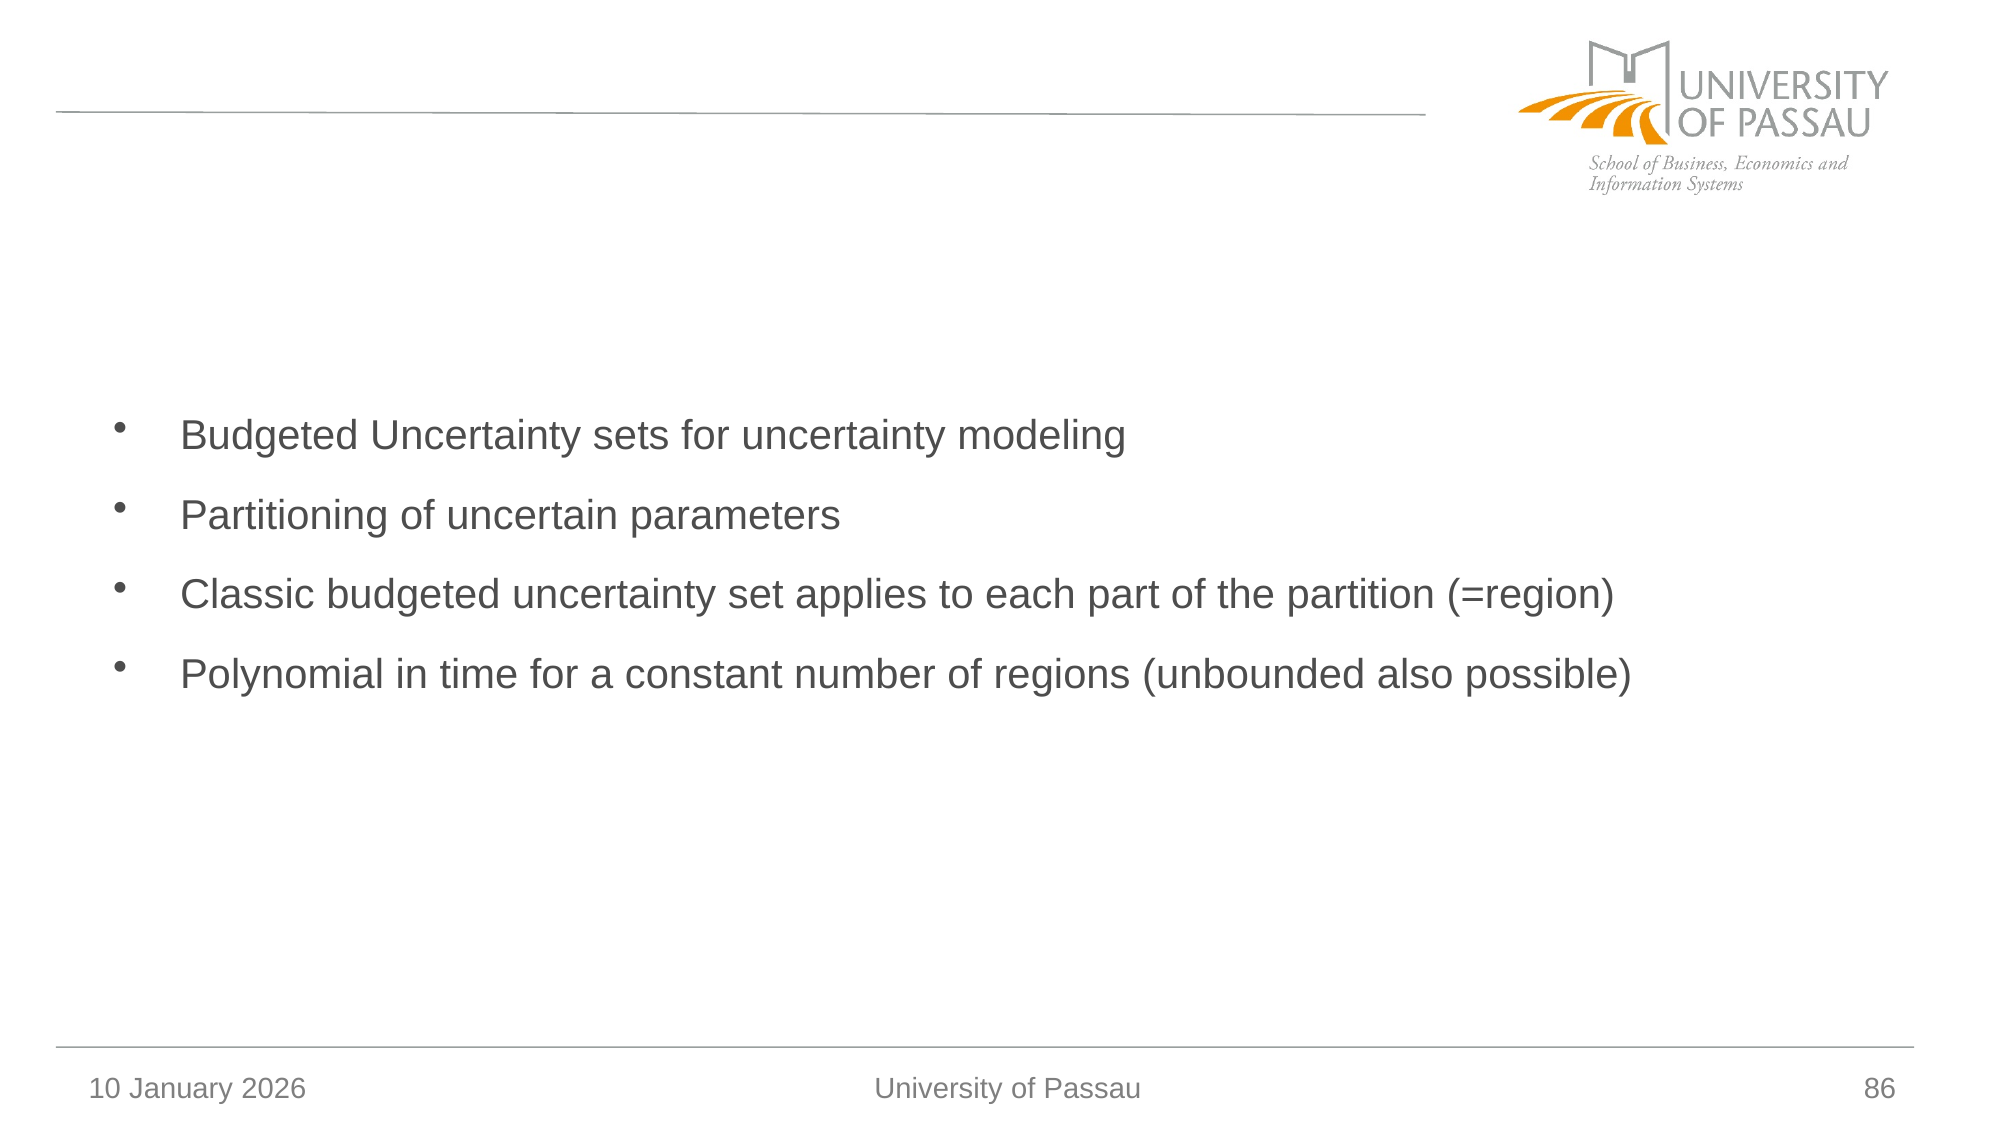

#
Budgeted Uncertainty sets for uncertainty modeling
Partitioning of uncertain parameters
Classic budgeted uncertainty set applies to each part of the partition (=region)
Polynomial in time for a constant number of regions (unbounded also possible)

10 January 2026
University of Passau
86